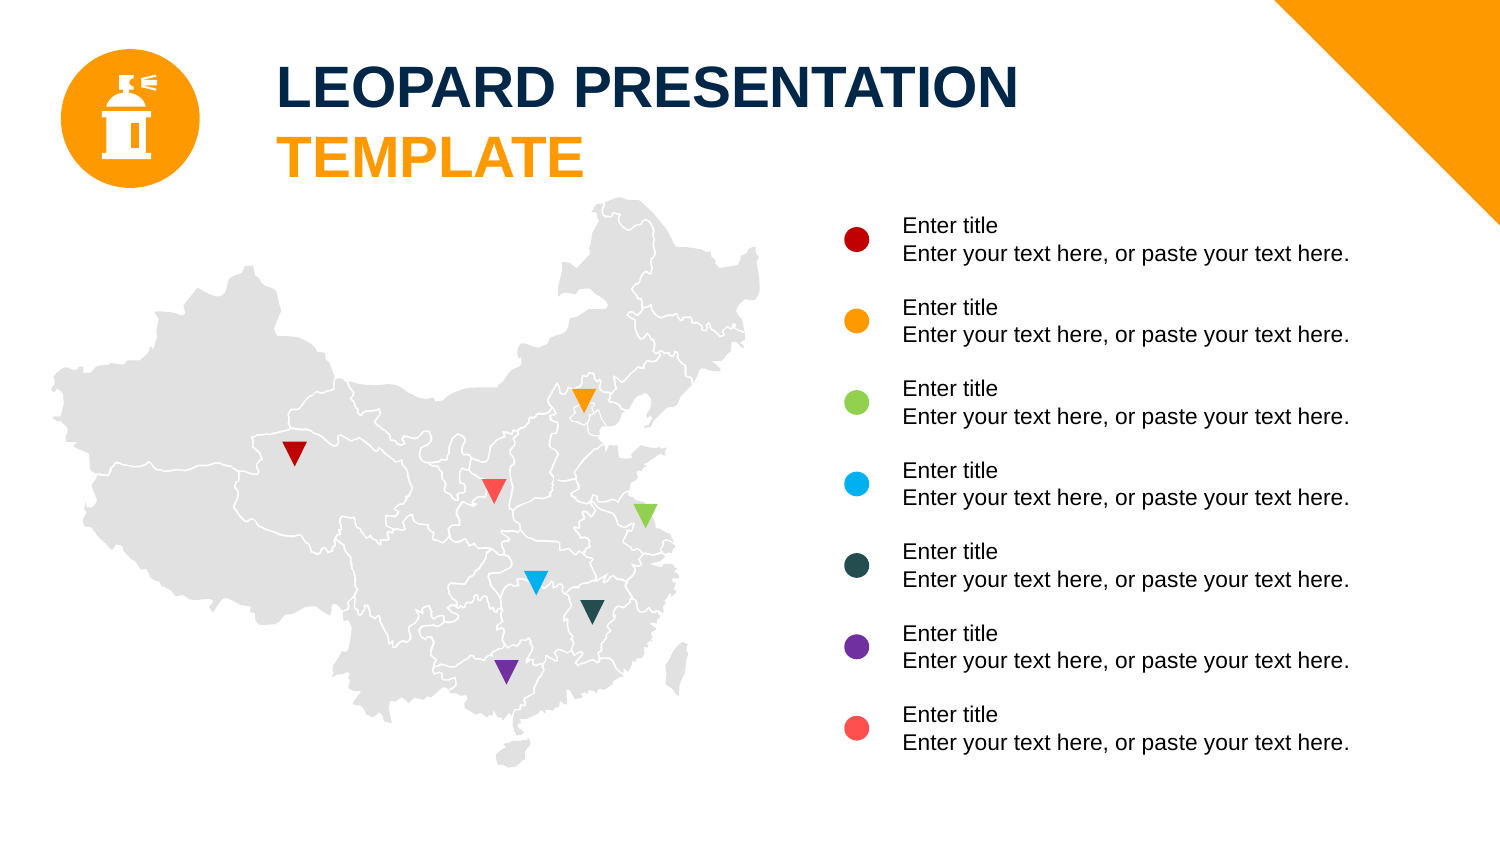

LEOPARD PRESENTATION  TEMPLATE

Enter title
Enter your text here, or paste your text here.

Enter title
Enter your text here, or paste your text here.

Enter title
Enter your text here, or paste your text here.

Enter title
Enter your text here, or paste your text here.

Enter title
Enter your text here, or paste your text here.

Enter title
Enter your text here, or paste your text here.

Enter title
Enter your text here, or paste your text here.